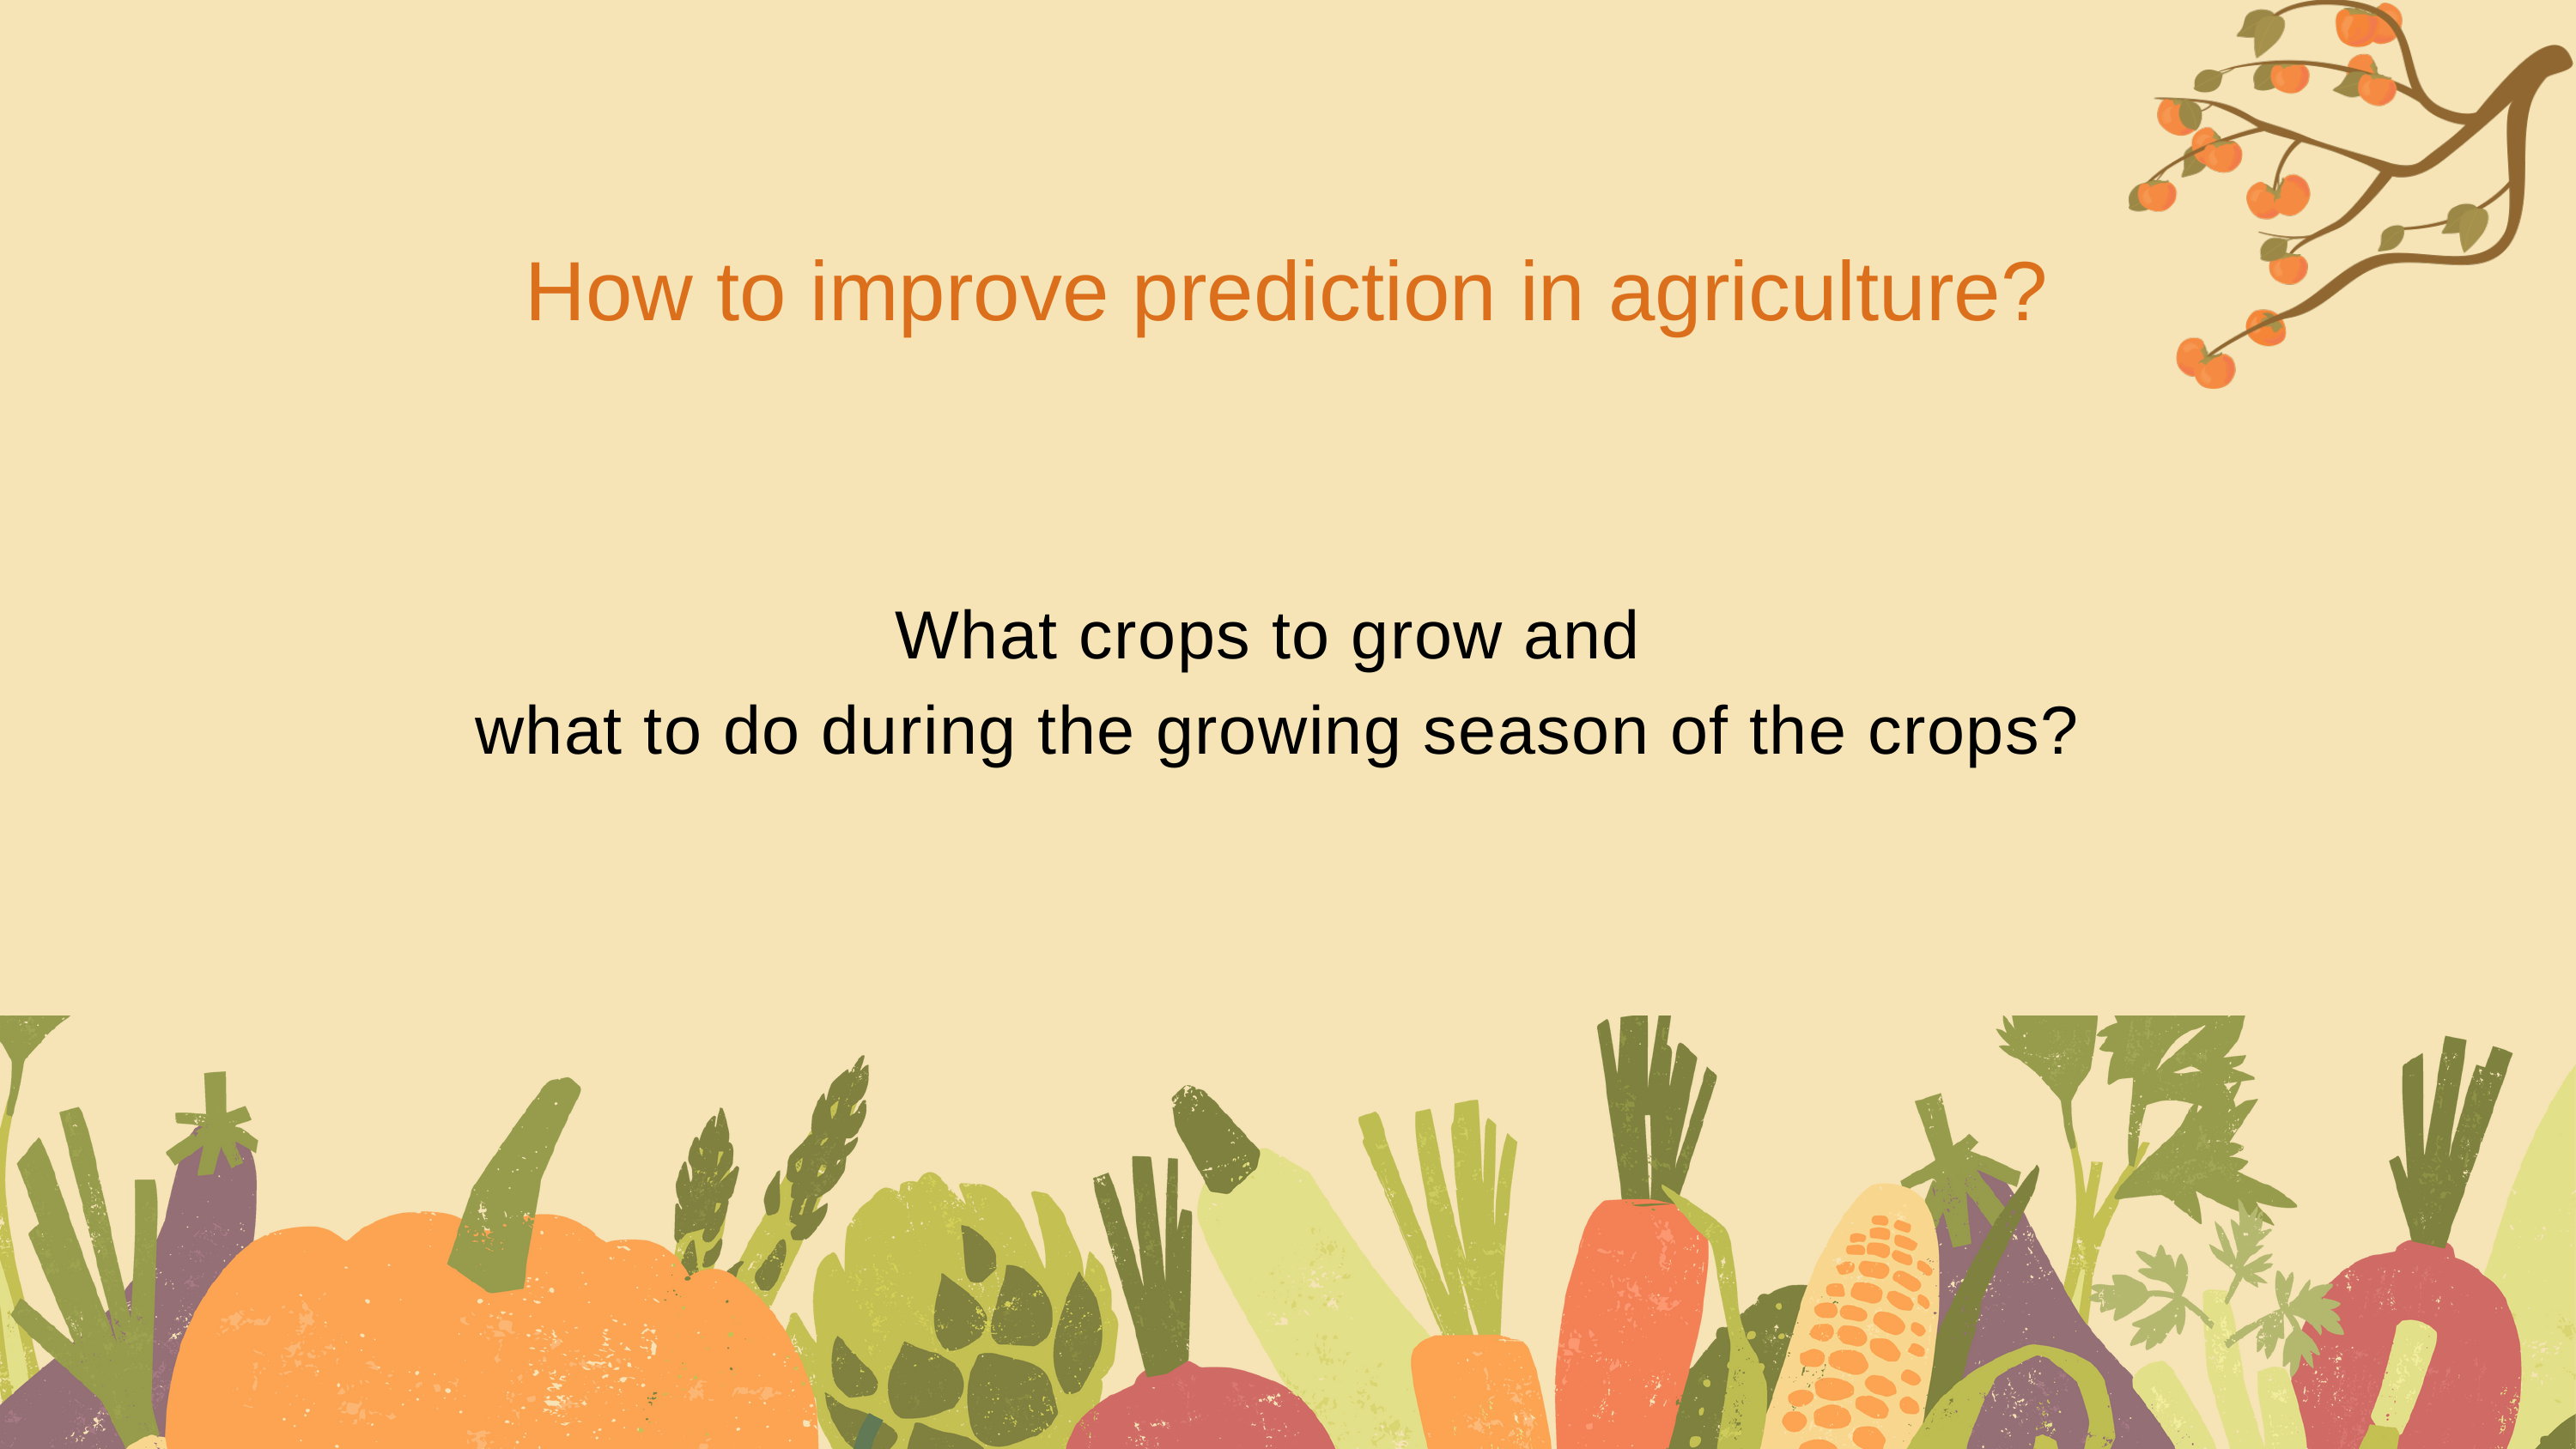

How to improve prediction in agriculture?
What crops to grow and
what to do during the growing season of the crops?